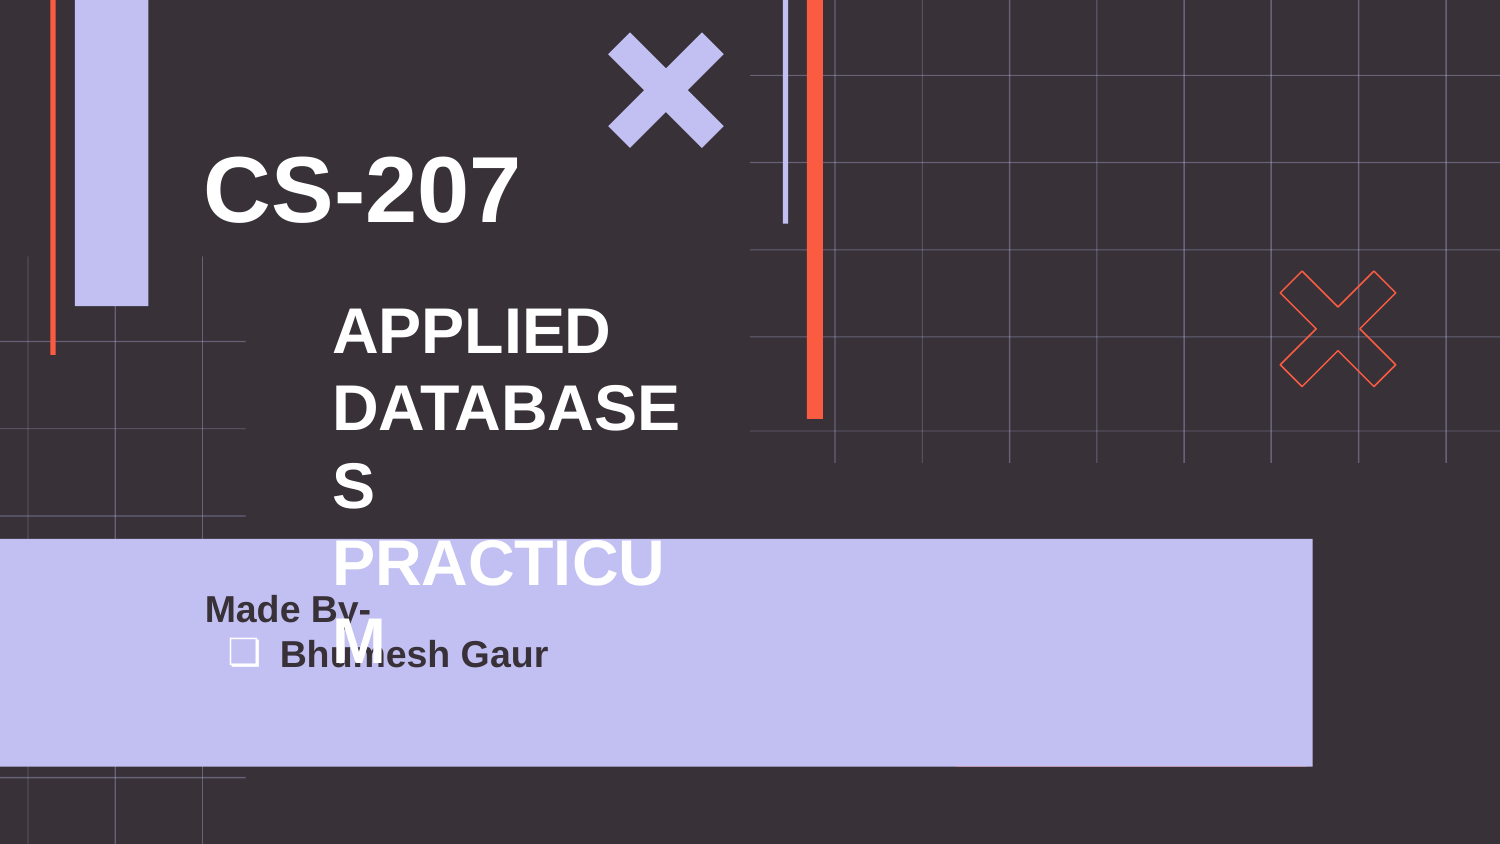

# CS-207

APPLIED DATABASES PRACTICUM

Made By-
Bhumesh Gaur